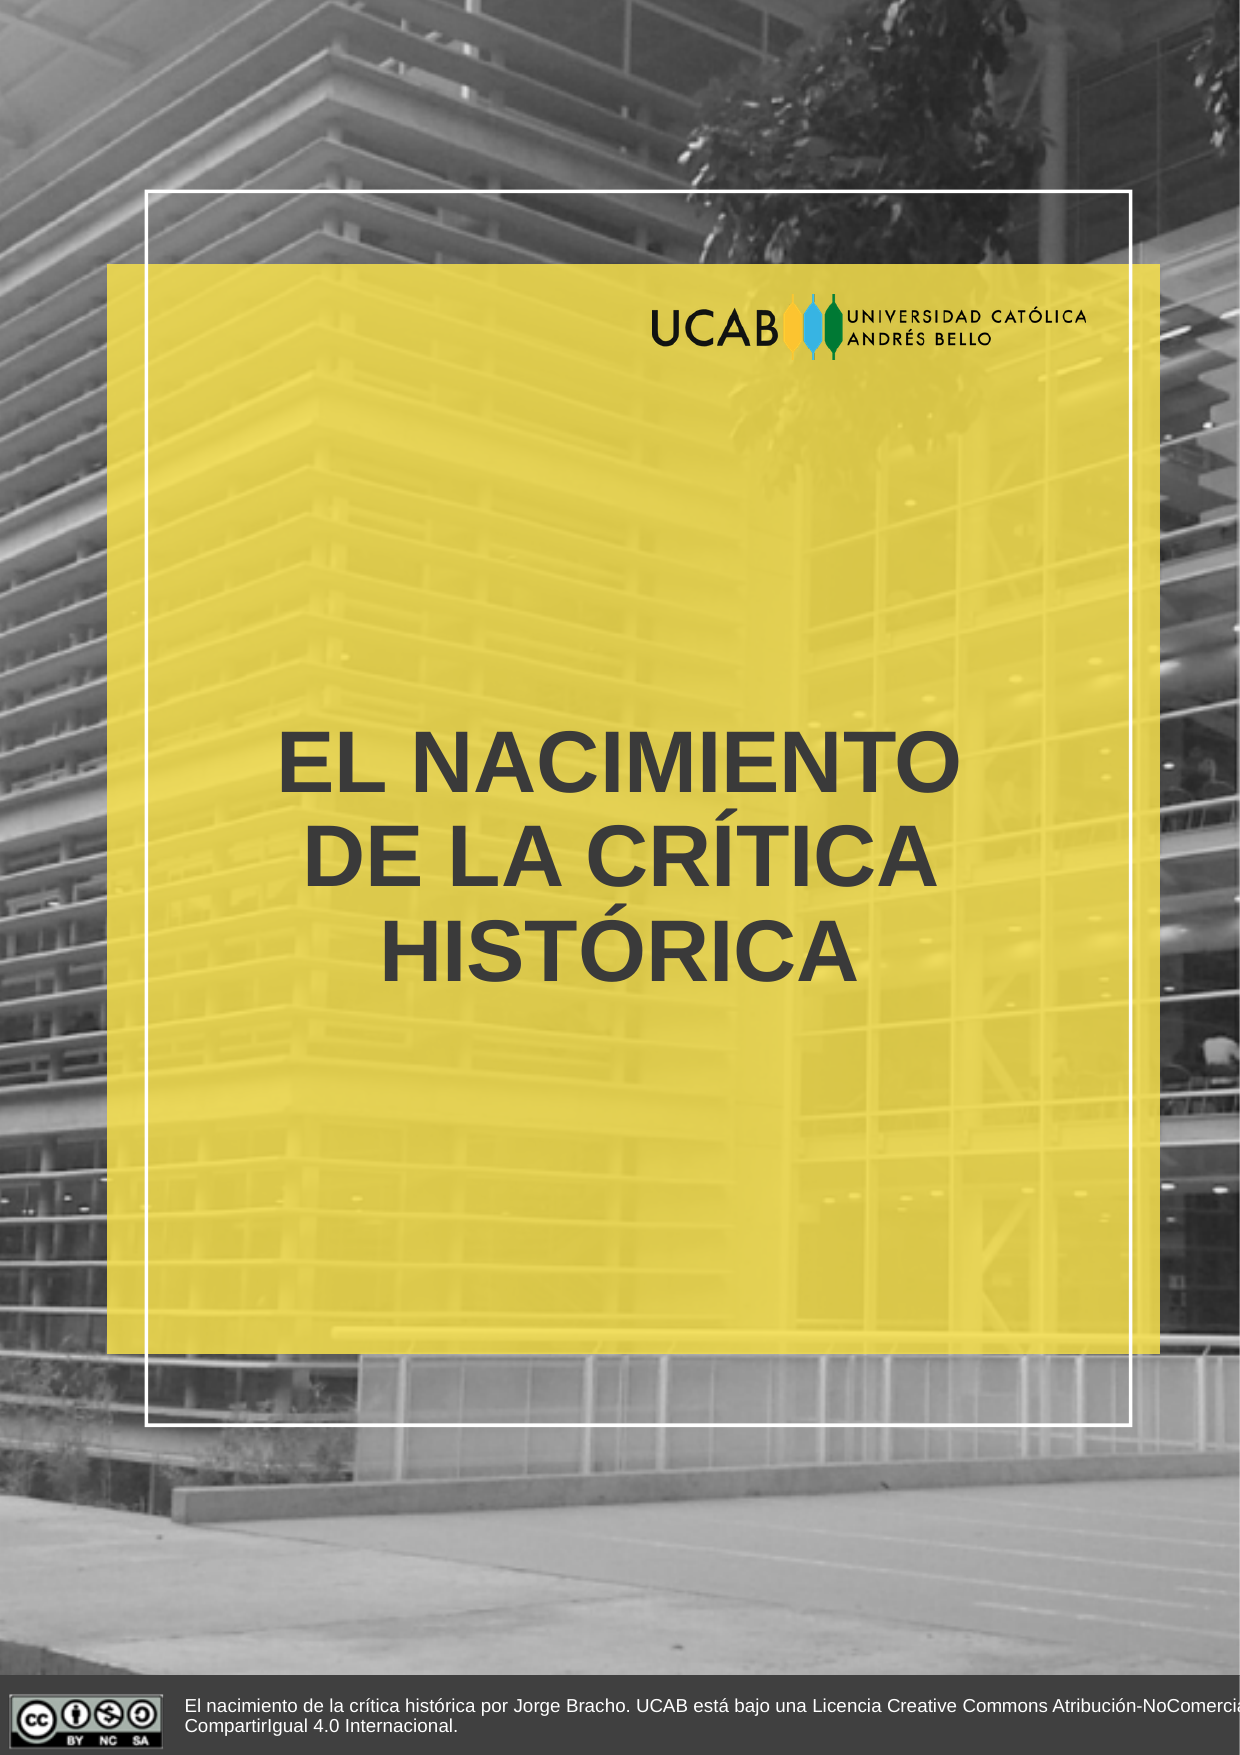

# EL NACIMIENTO DE LA CRÍTICA HISTÓRICA
El nacimiento de la crítica histórica por Jorge Bracho. UCAB está bajo una Licencia Creative Commons Atribución-NoComercial-CompartirIgual 4.0 Internacional.